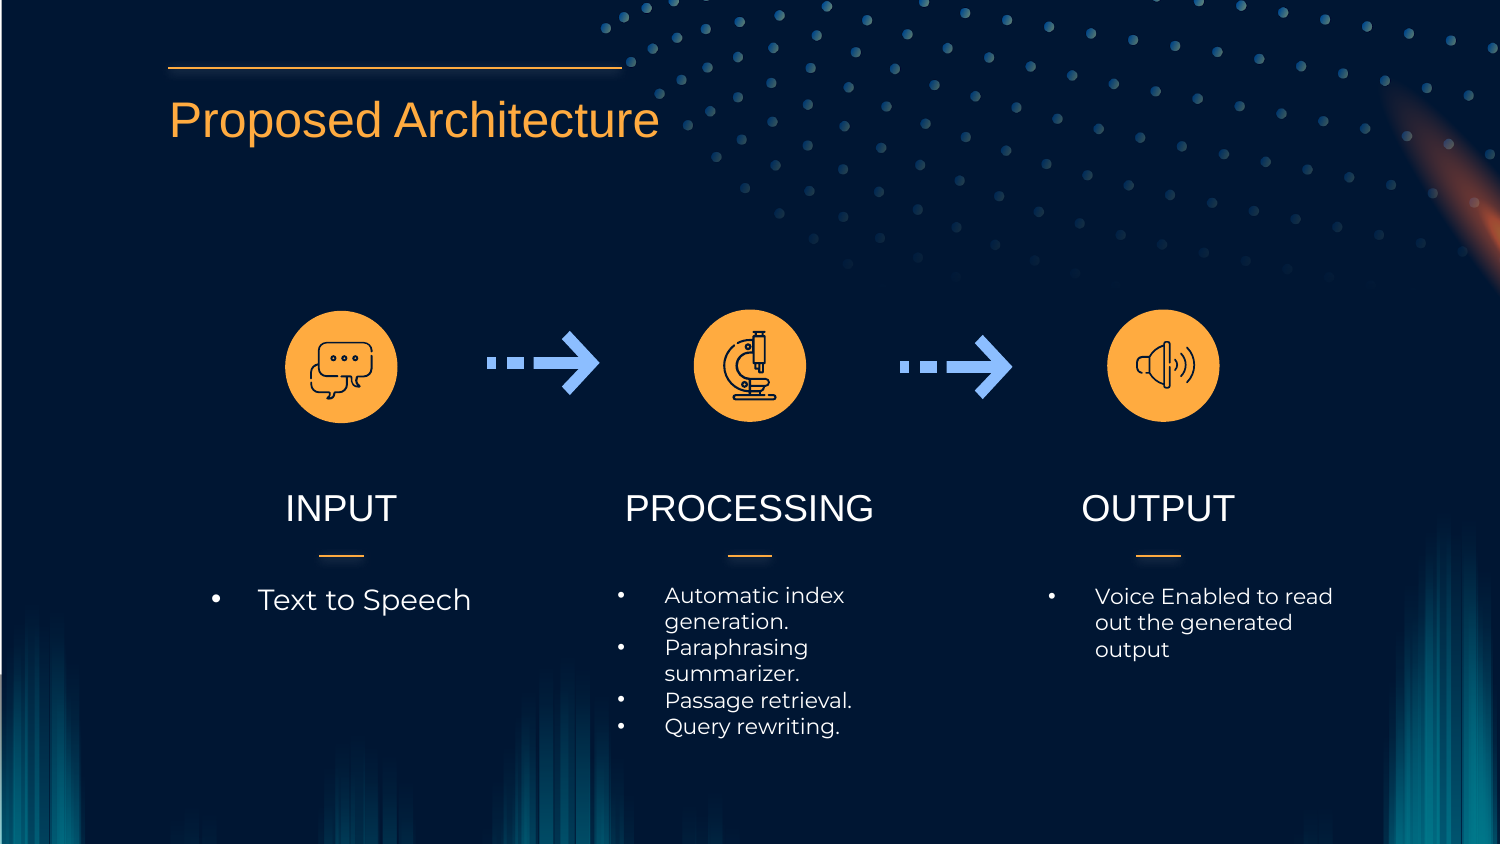

Proposed Architecture

INPUT
# PROCESSING
OUTPUT
Text to Speech
Automatic index generation.
Paraphrasing summarizer.
Passage retrieval.
Query rewriting.
Voice Enabled to read out the generated output